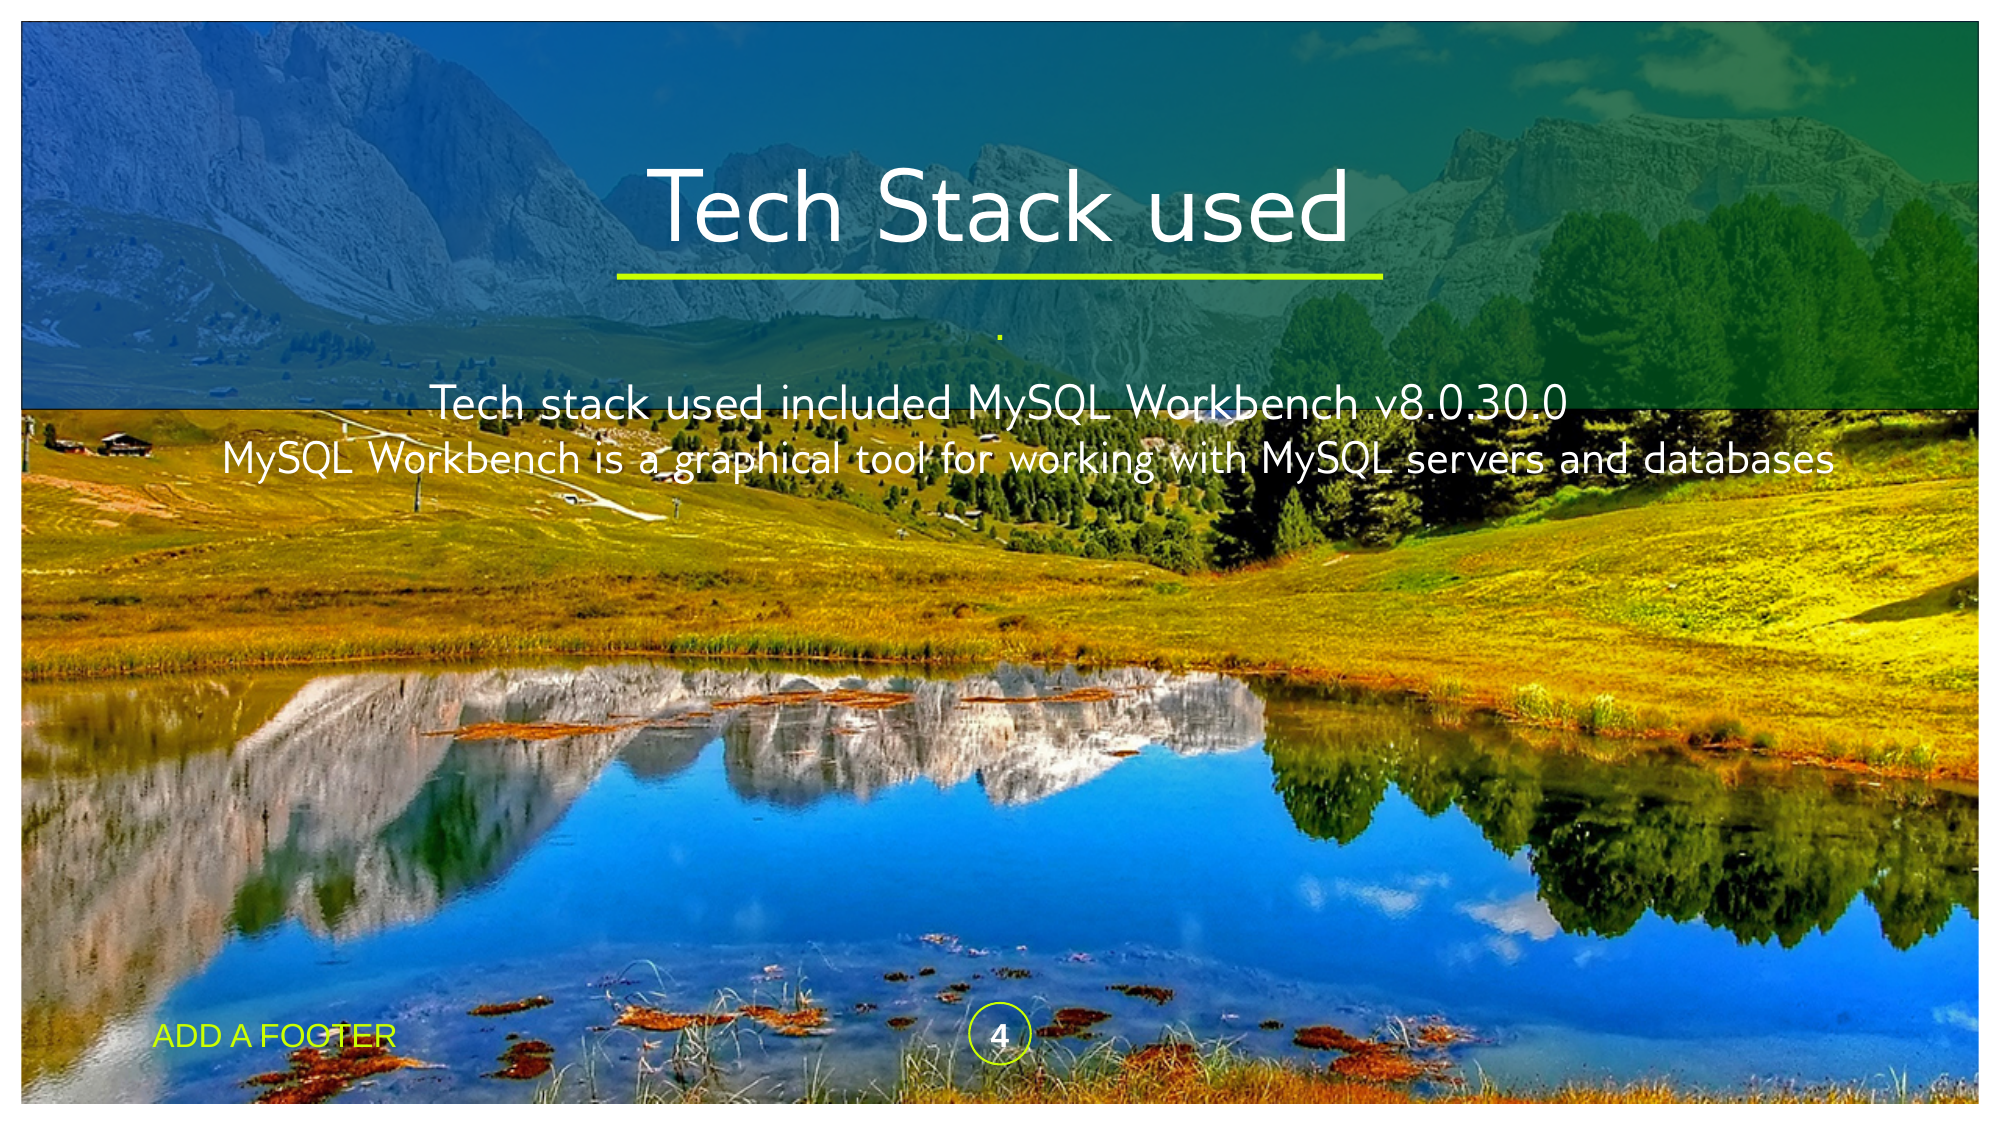

# Tech Stack used Tech stack used included MySQL Workbench v8.0.30.0 MySQL Workbench is a graphical tool for working with MySQL servers and databases
.
ADD A FOOTER
4